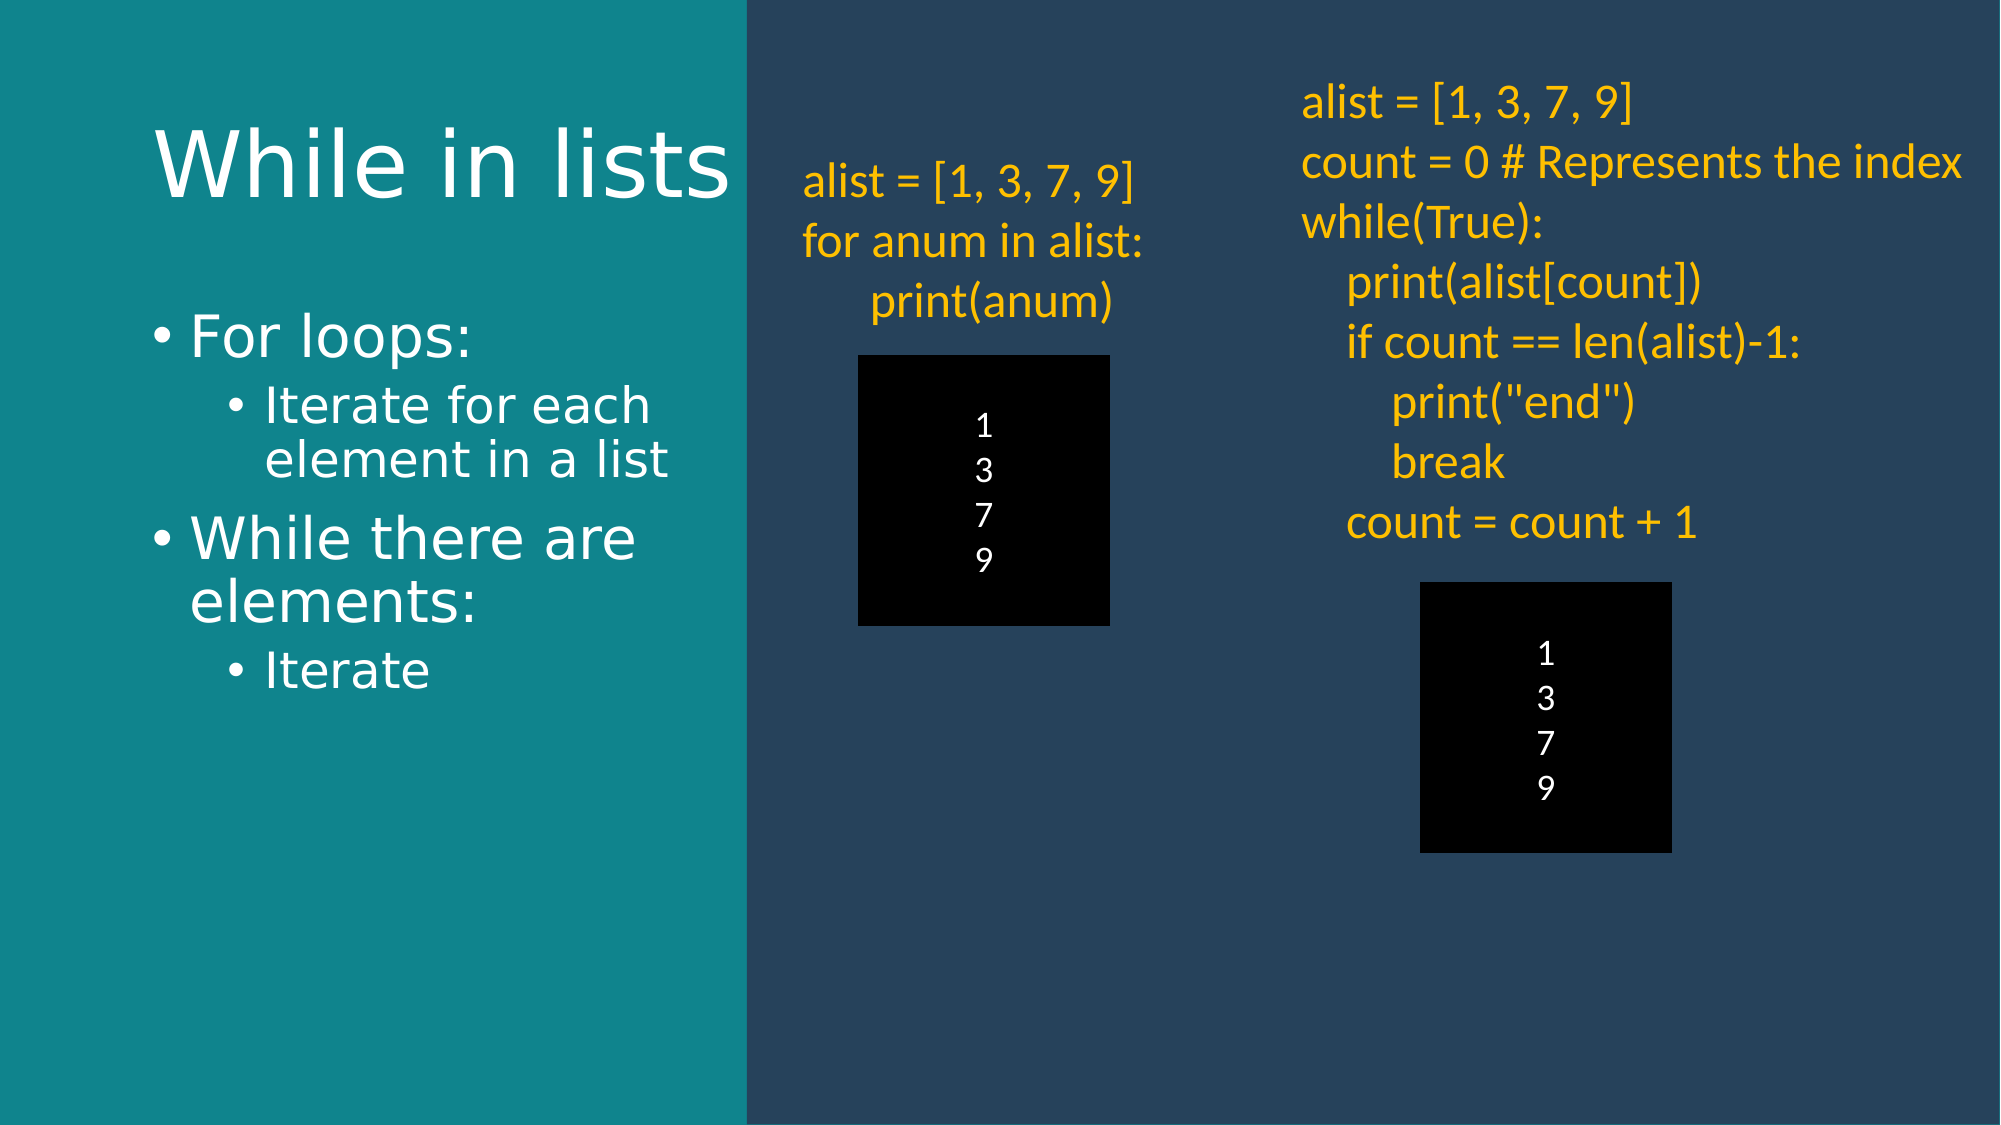

# While in lists
alist = [1, 3, 7, 9]
count = 0 # Represents the index
while(True):
    print(alist[count])
    if count == len(alist)-1:
        print("end")
        break
    count = count + 1
alist = [1, 3, 7, 9]
for anum in alist:
      print(anum)
For loops:
Iterate for each element in a list
While there are elements:
Iterate
1
3
7
9
1
3
7
9